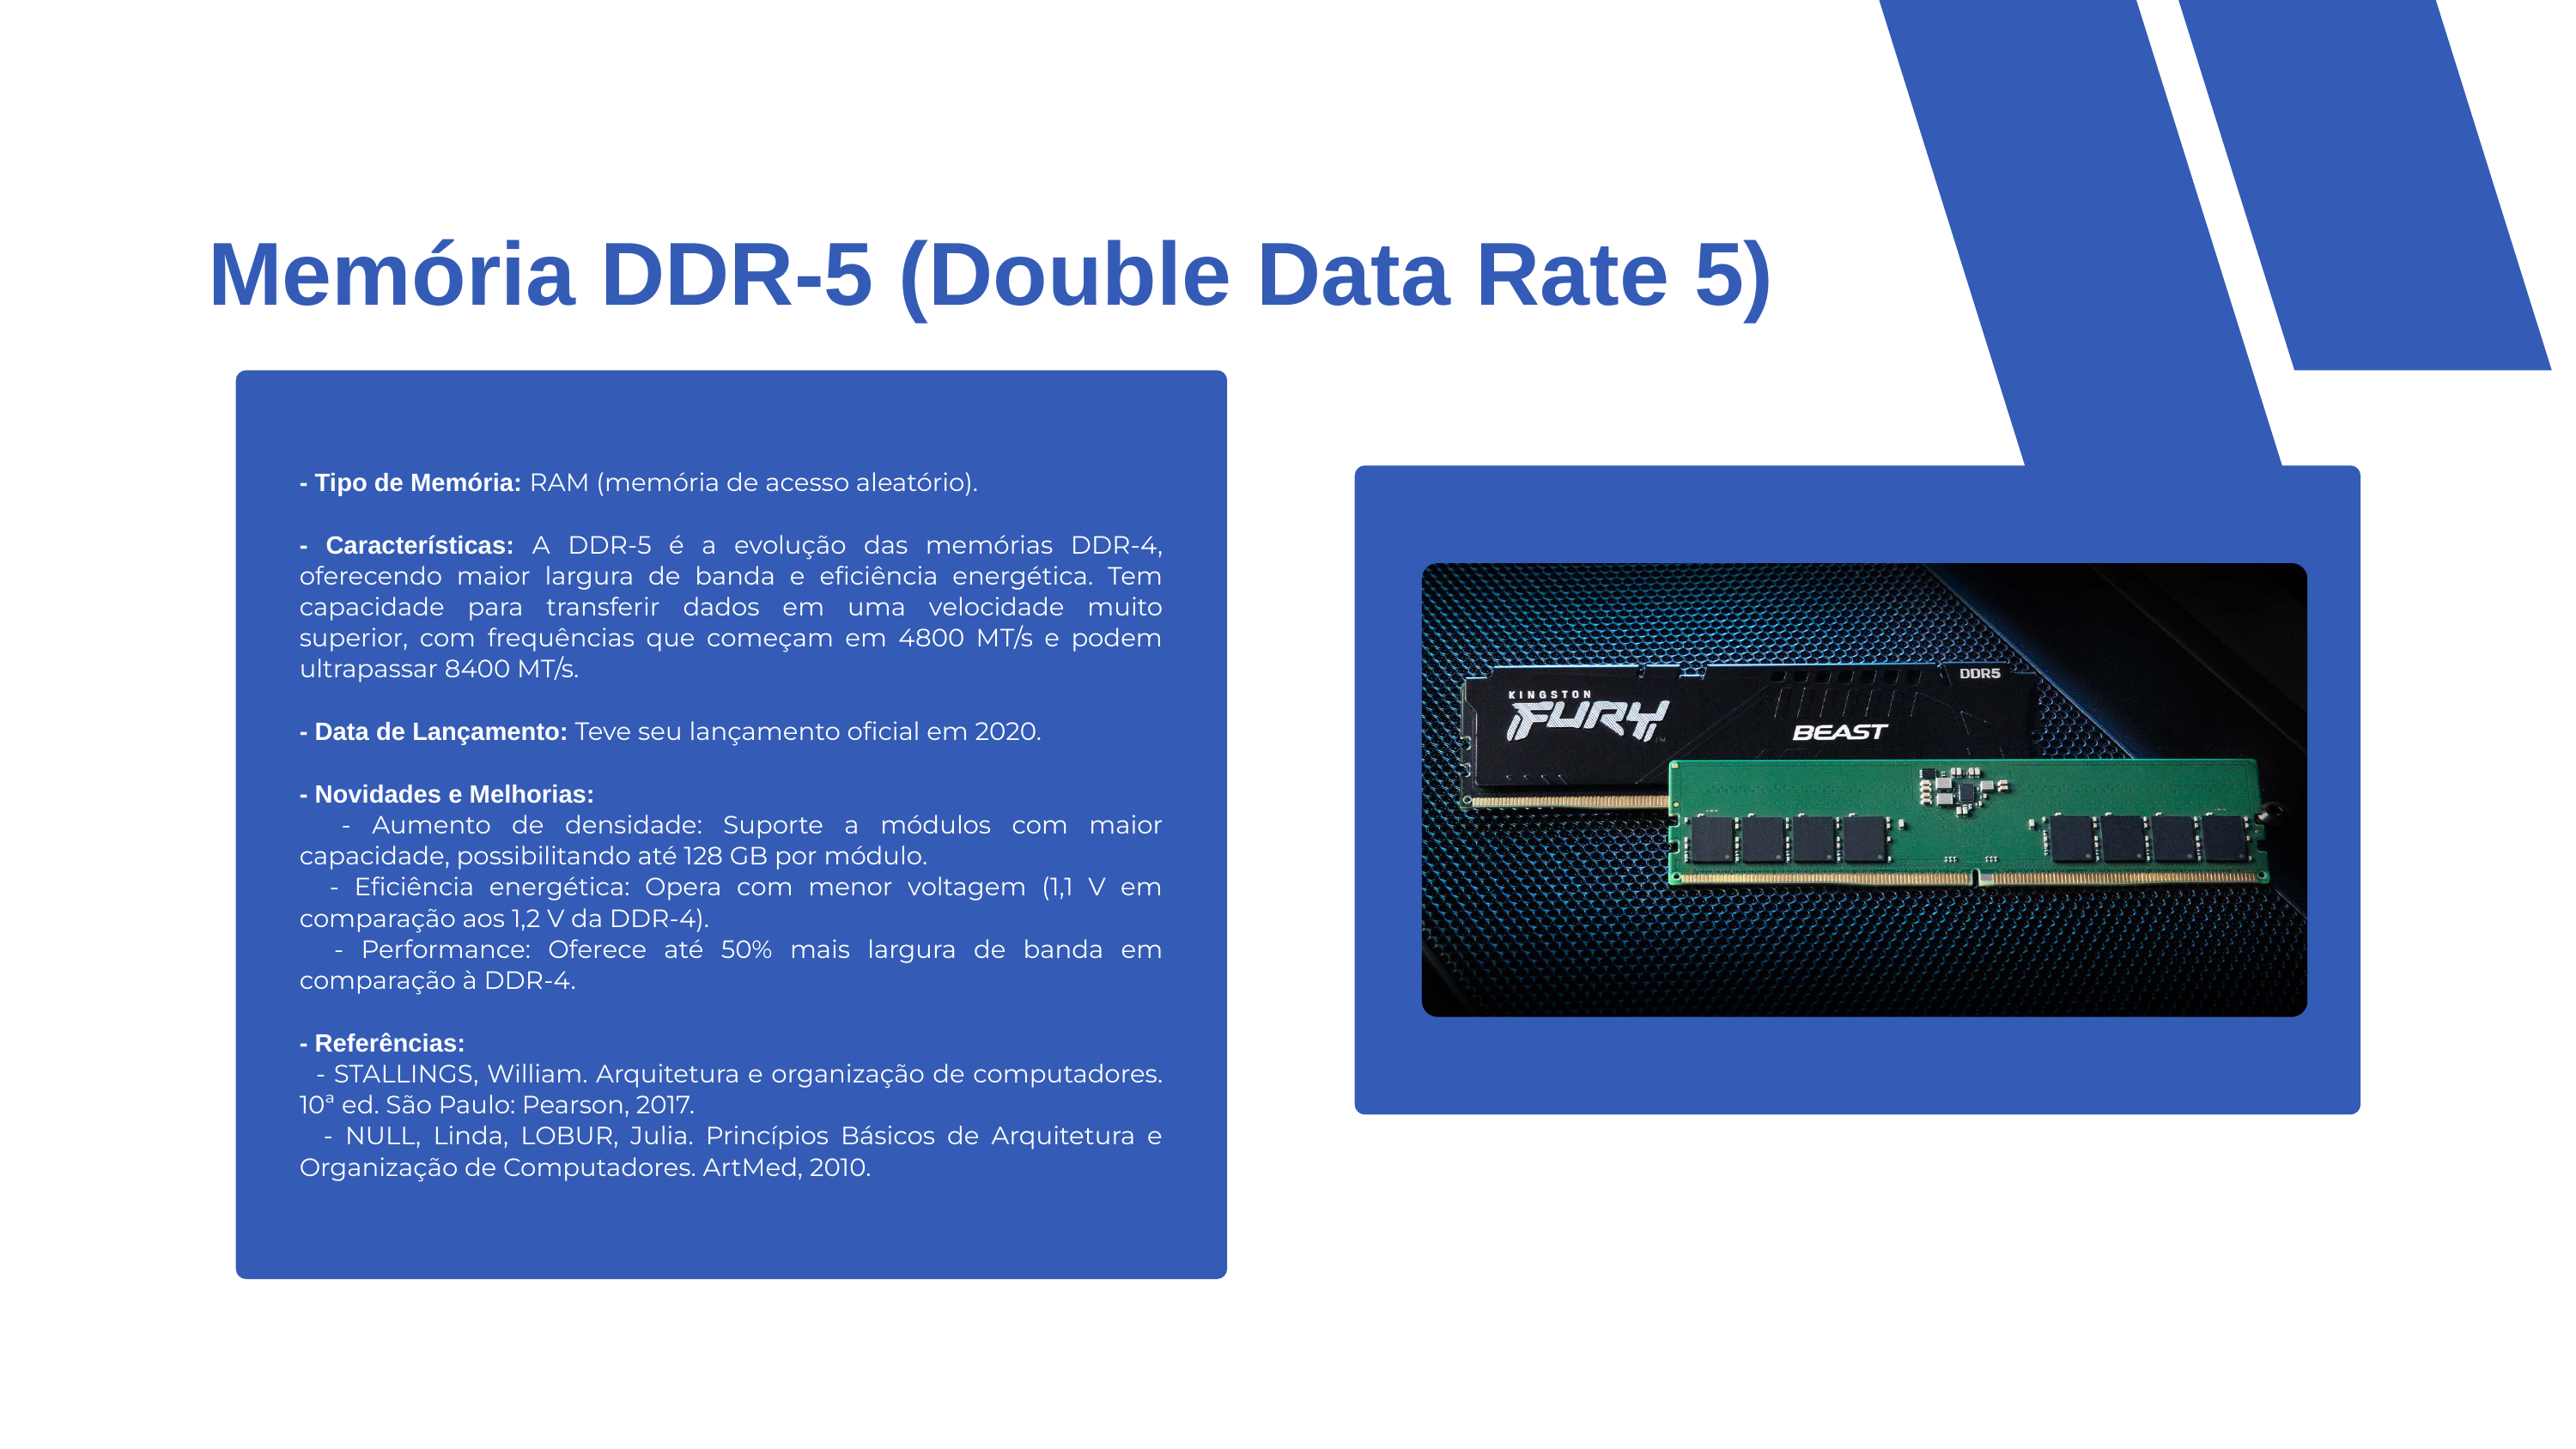

Memória DDR-5 (Double Data Rate 5)

- Tipo de Memória: RAM (memória de acesso aleatório).

- Características: A DDR-5 é a evolução das memórias DDR-4, oferecendo maior largura de banda e eficiência energética. Tem capacidade para transferir dados em uma velocidade muito superior, com frequências que começam em 4800 MT/s e podem ultrapassar 8400 MT/s.

- Data de Lançamento: Teve seu lançamento oficial em 2020.

- Novidades e Melhorias:
  - Aumento de densidade: Suporte a módulos com maior capacidade, possibilitando até 128 GB por módulo.
  - Eficiência energética: Opera com menor voltagem (1,1 V em comparação aos 1,2 V da DDR-4).
  - Performance: Oferece até 50% mais largura de banda em comparação à DDR-4.

- Referências:
  - STALLINGS, William. Arquitetura e organização de computadores. 10ª ed. São Paulo: Pearson, 2017.
  - NULL, Linda, LOBUR, Julia. Princípios Básicos de Arquitetura e Organização de Computadores. ArtMed, 2010.